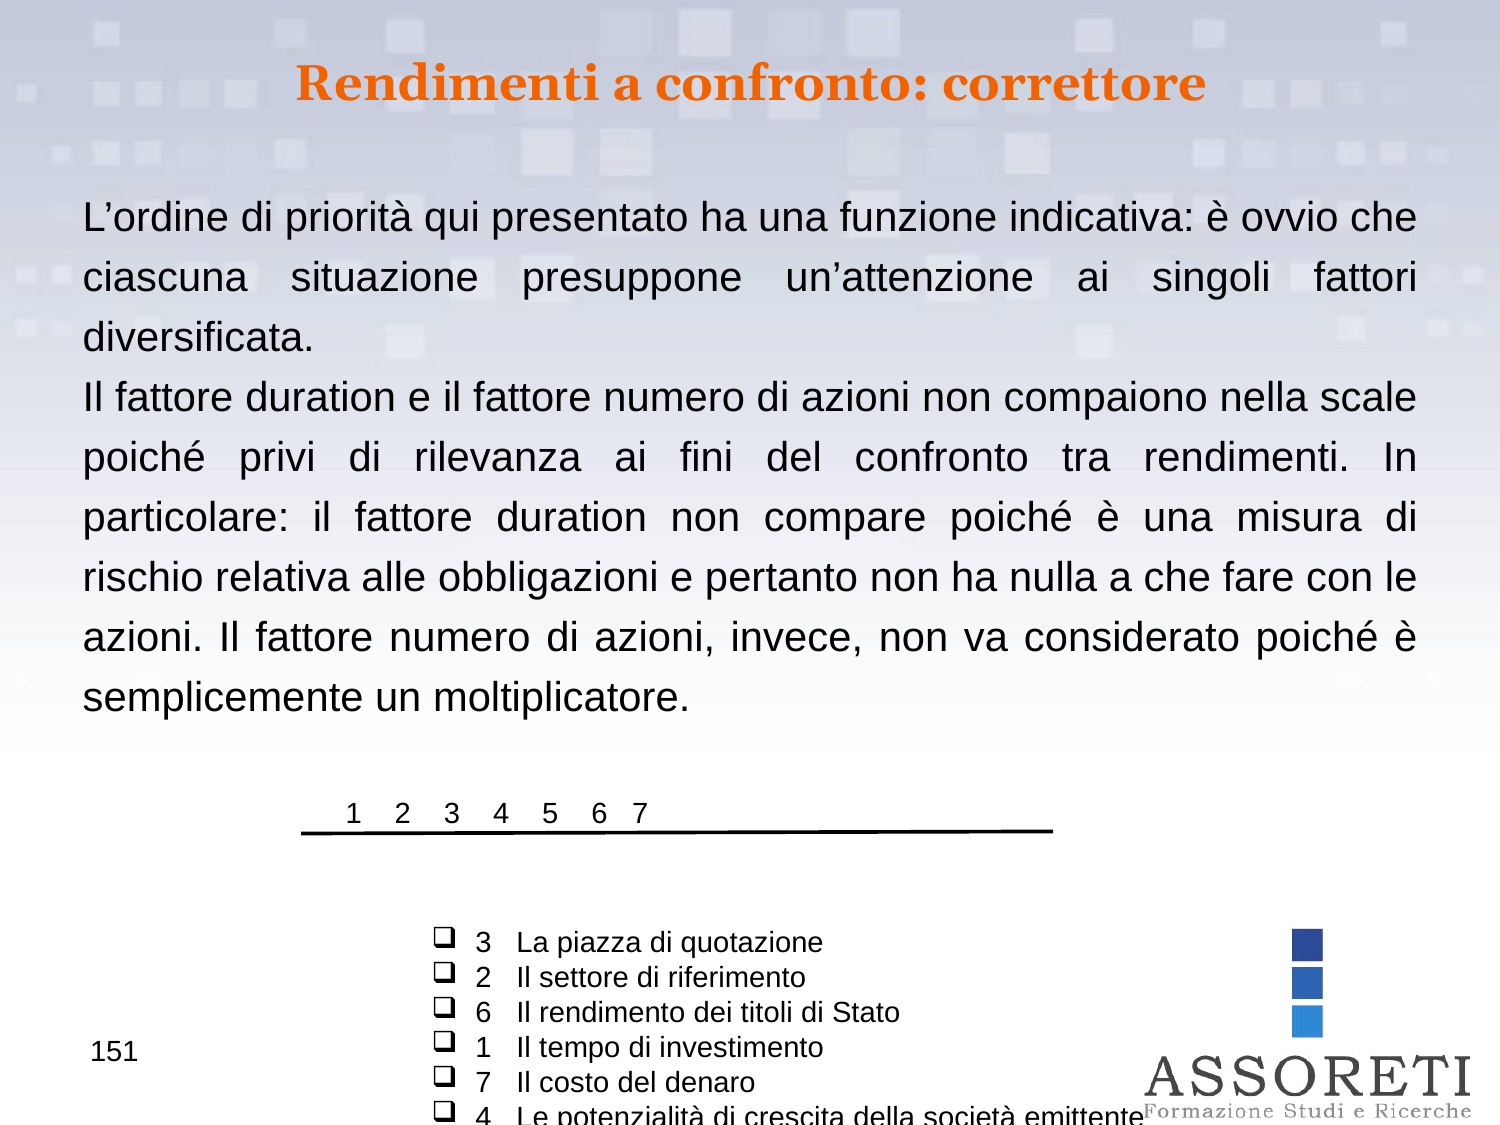

Rendimenti a confronto: correttore
L’ordine di priorità qui presentato ha una funzione indicativa: è ovvio che
ciascuna situazione presuppone un’attenzione ai singoli fattori diversificata.
Il fattore duration e il fattore numero di azioni non compaiono nella scale poiché privi di rilevanza ai fini del confronto tra rendimenti. In particolare: il fattore duration non compare poiché è una misura di rischio relativa alle obbligazioni e pertanto non ha nulla a che fare con le azioni. Il fattore numero di azioni, invece, non va considerato poiché è semplicemente un moltiplicatore.

1    2    3    4    5    6   7

 3   La piazza di quotazione
 2   Il settore di riferimento
 6   Il rendimento dei titoli di Stato
 1   Il tempo di investimento
 7   Il costo del denaro
 4   Le potenzialità di crescita della società emittente
 5   La scalabilità dell’impresa
151